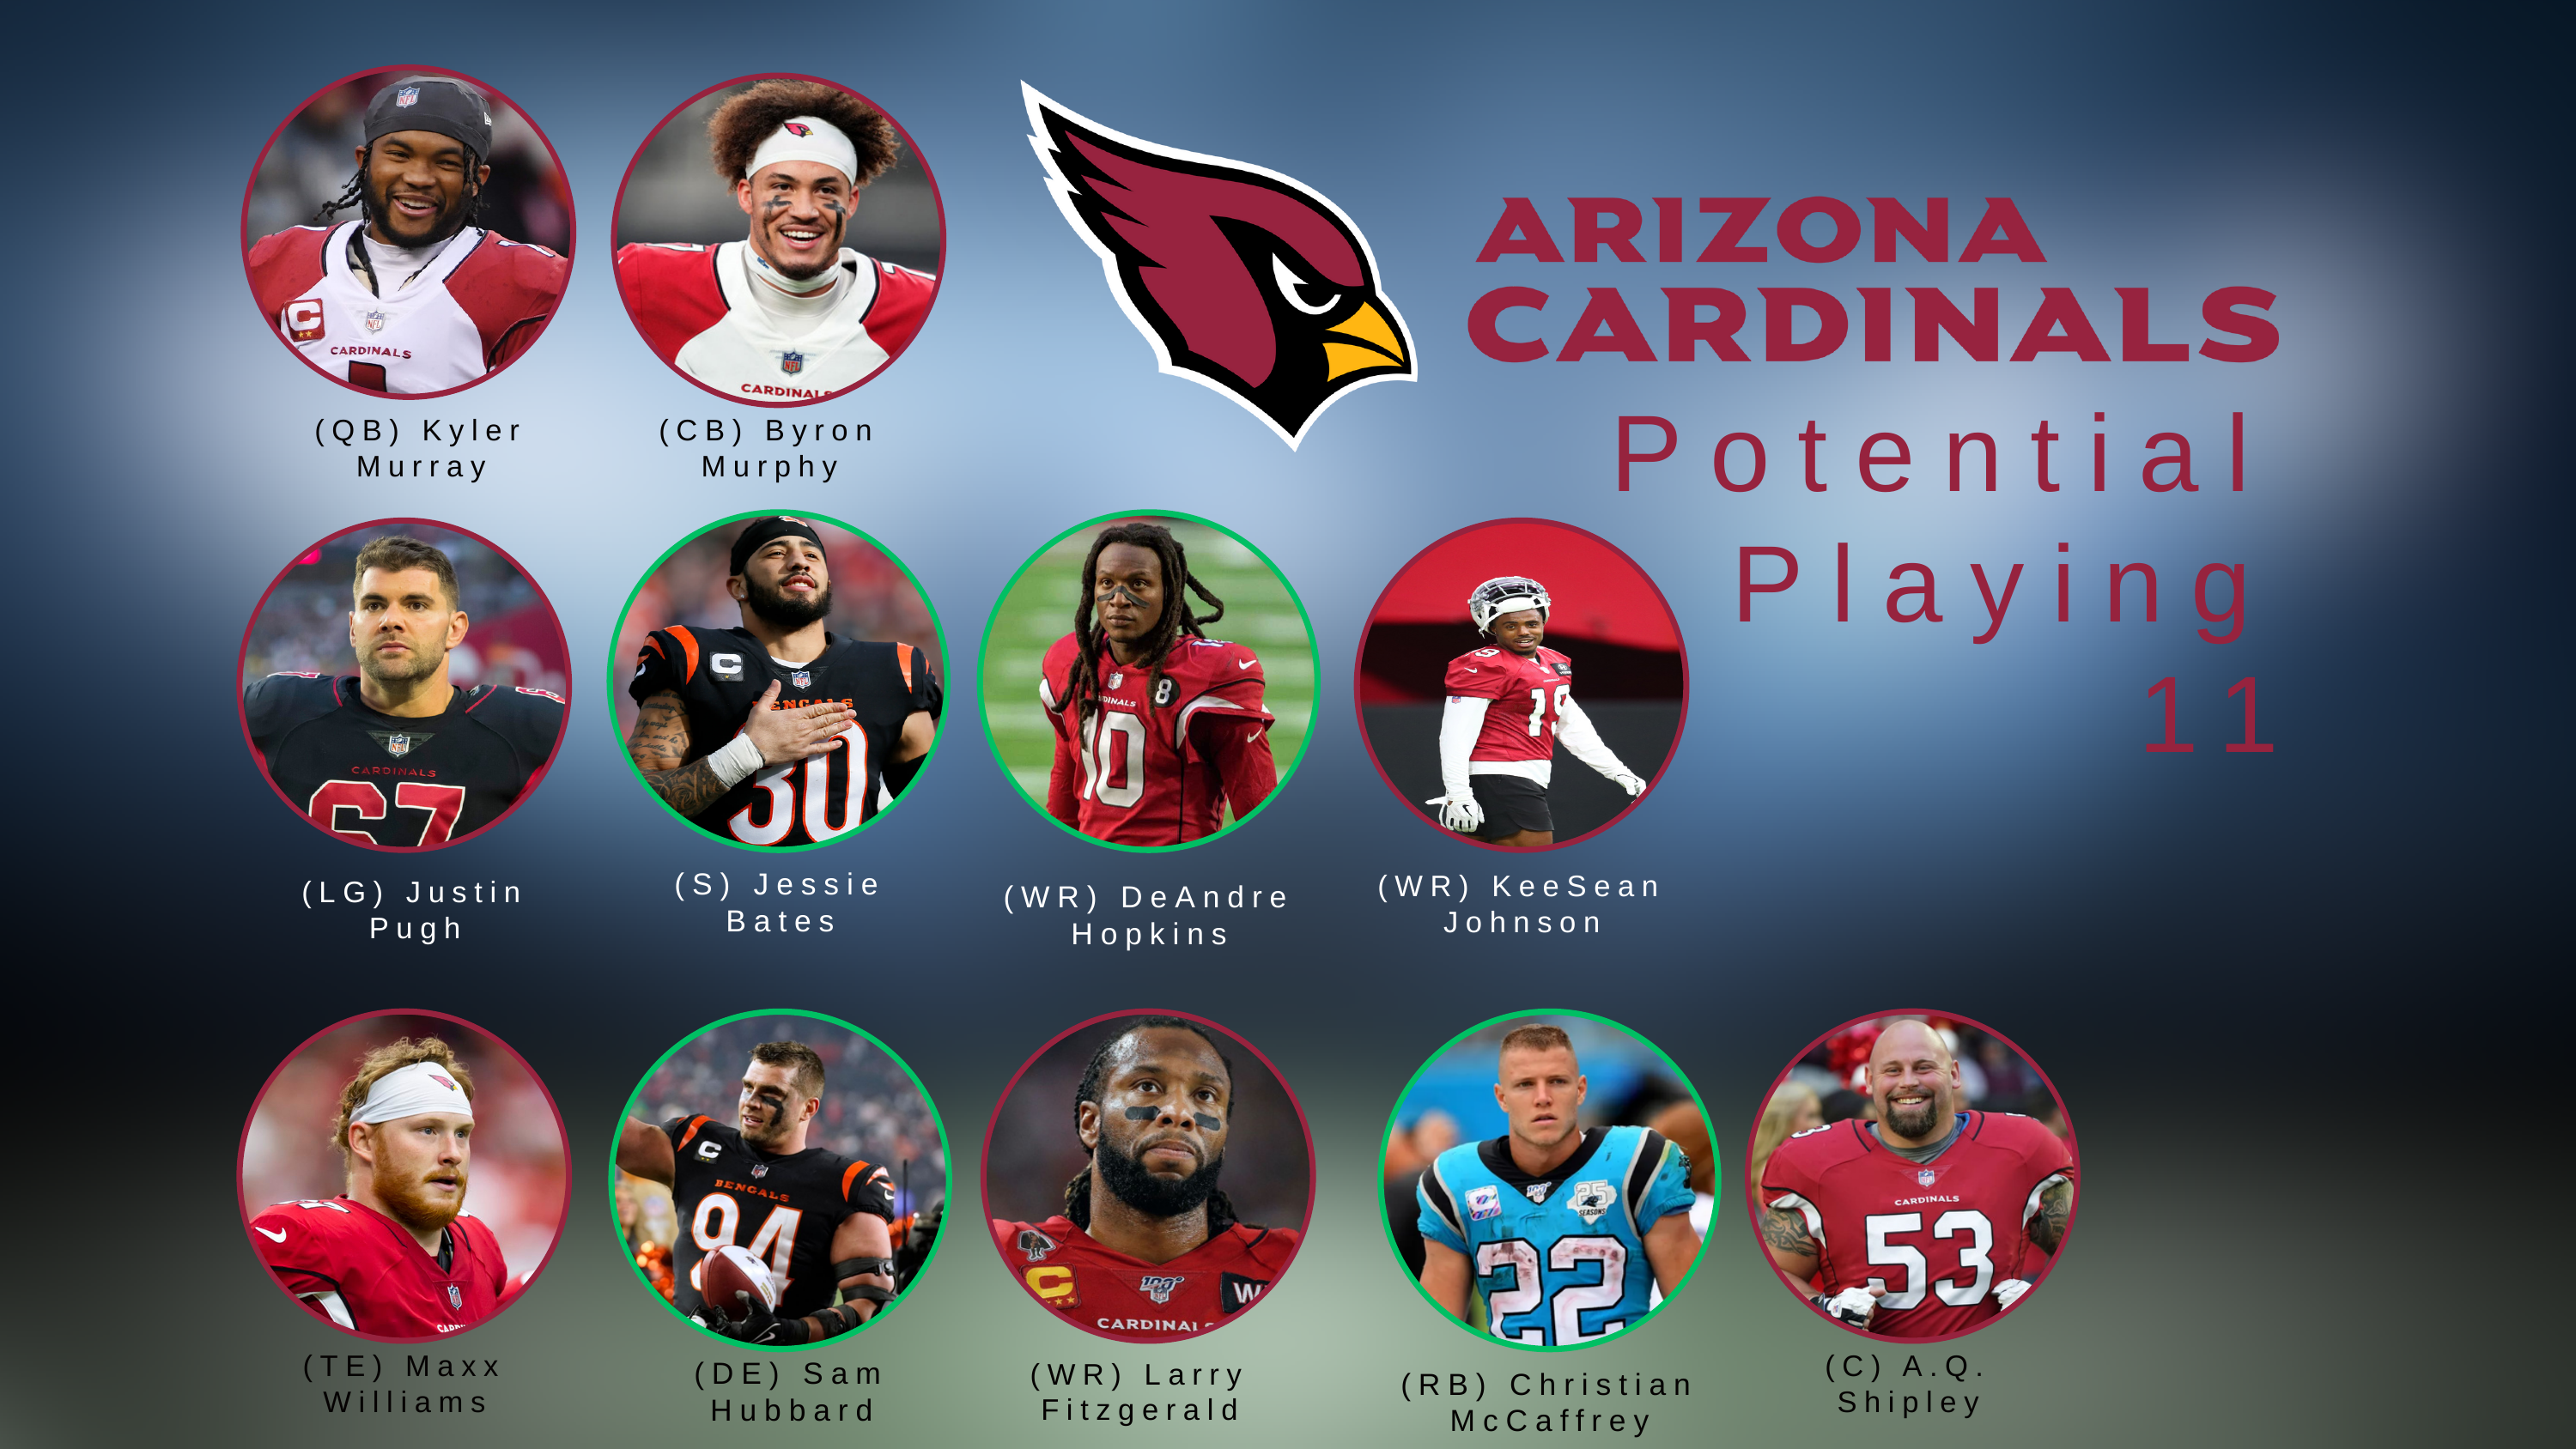

Potential Playing 11
(QB) Kyler Murray
(CB) Byron Murphy

(S) Jessie Bates
(WR) KeeSean Johnson
(LG) Justin Pugh
(WR) DeAndre Hopkins

(TE) Maxx Williams
(C) A.Q. Shipley
(DE) Sam Hubbard
(WR) Larry Fitzgerald
(RB) Christian McCaffrey